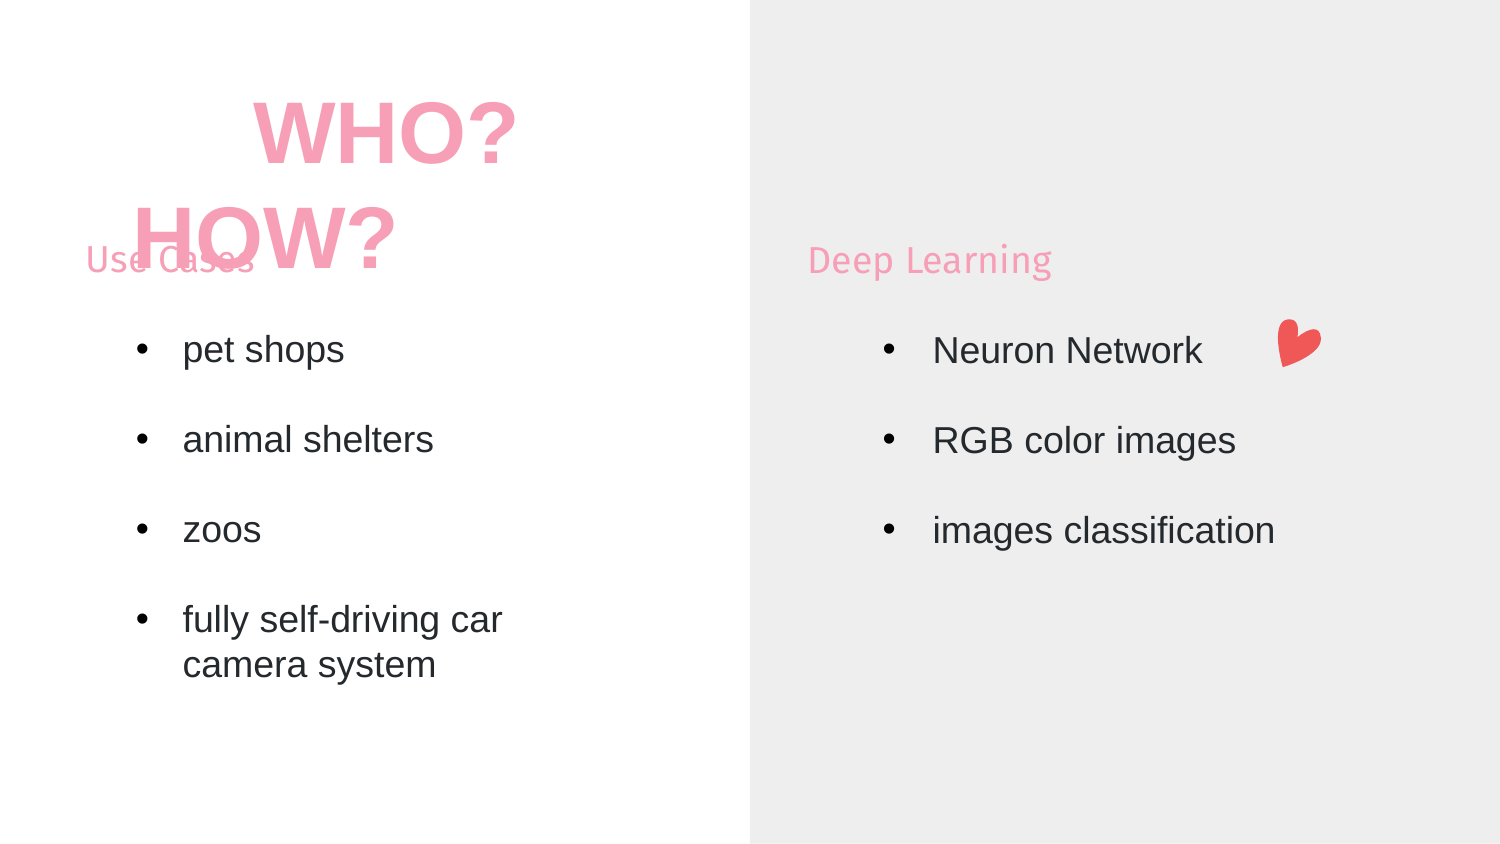

# WHO?                         HOW?
Use Cases

pet shops

animal shelters

zoos

fully self-driving car           camera system

Deep Learning

Neuron Network

RGB color images

images classification